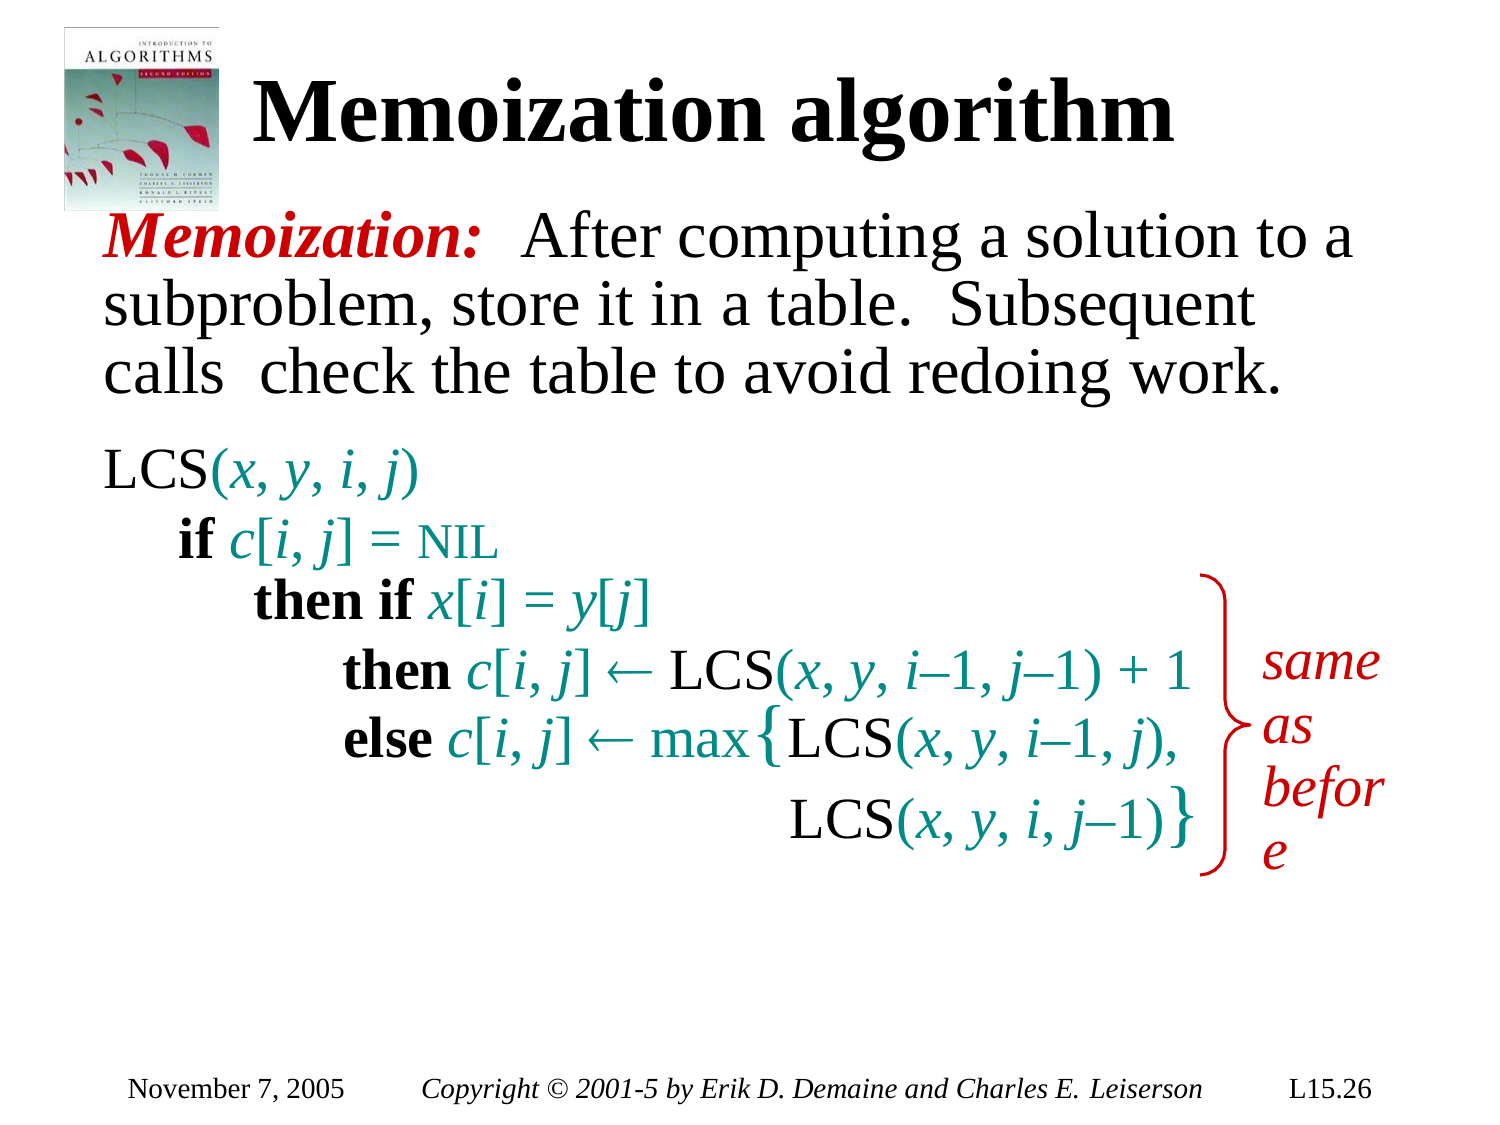

# Memoization algorithm
Memoization:	After computing a solution to a  subproblem, store it in a table.	Subsequent calls  check the table to avoid redoing work.
LCS(x, y, i, j)
if c[i, j] = NIL
then if x[i] = y[j]
same

then c[i, j] ← LCS(x, y, i–1, j–1) + 1
else c[i, j] ← max{LCS(x, y, i–1, j),
LCS(x, y, i, j–1)}
as  before
November 7, 2005
Copyright © 2001-5 by Erik D. Demaine and Charles E. Leiserson
L15.26